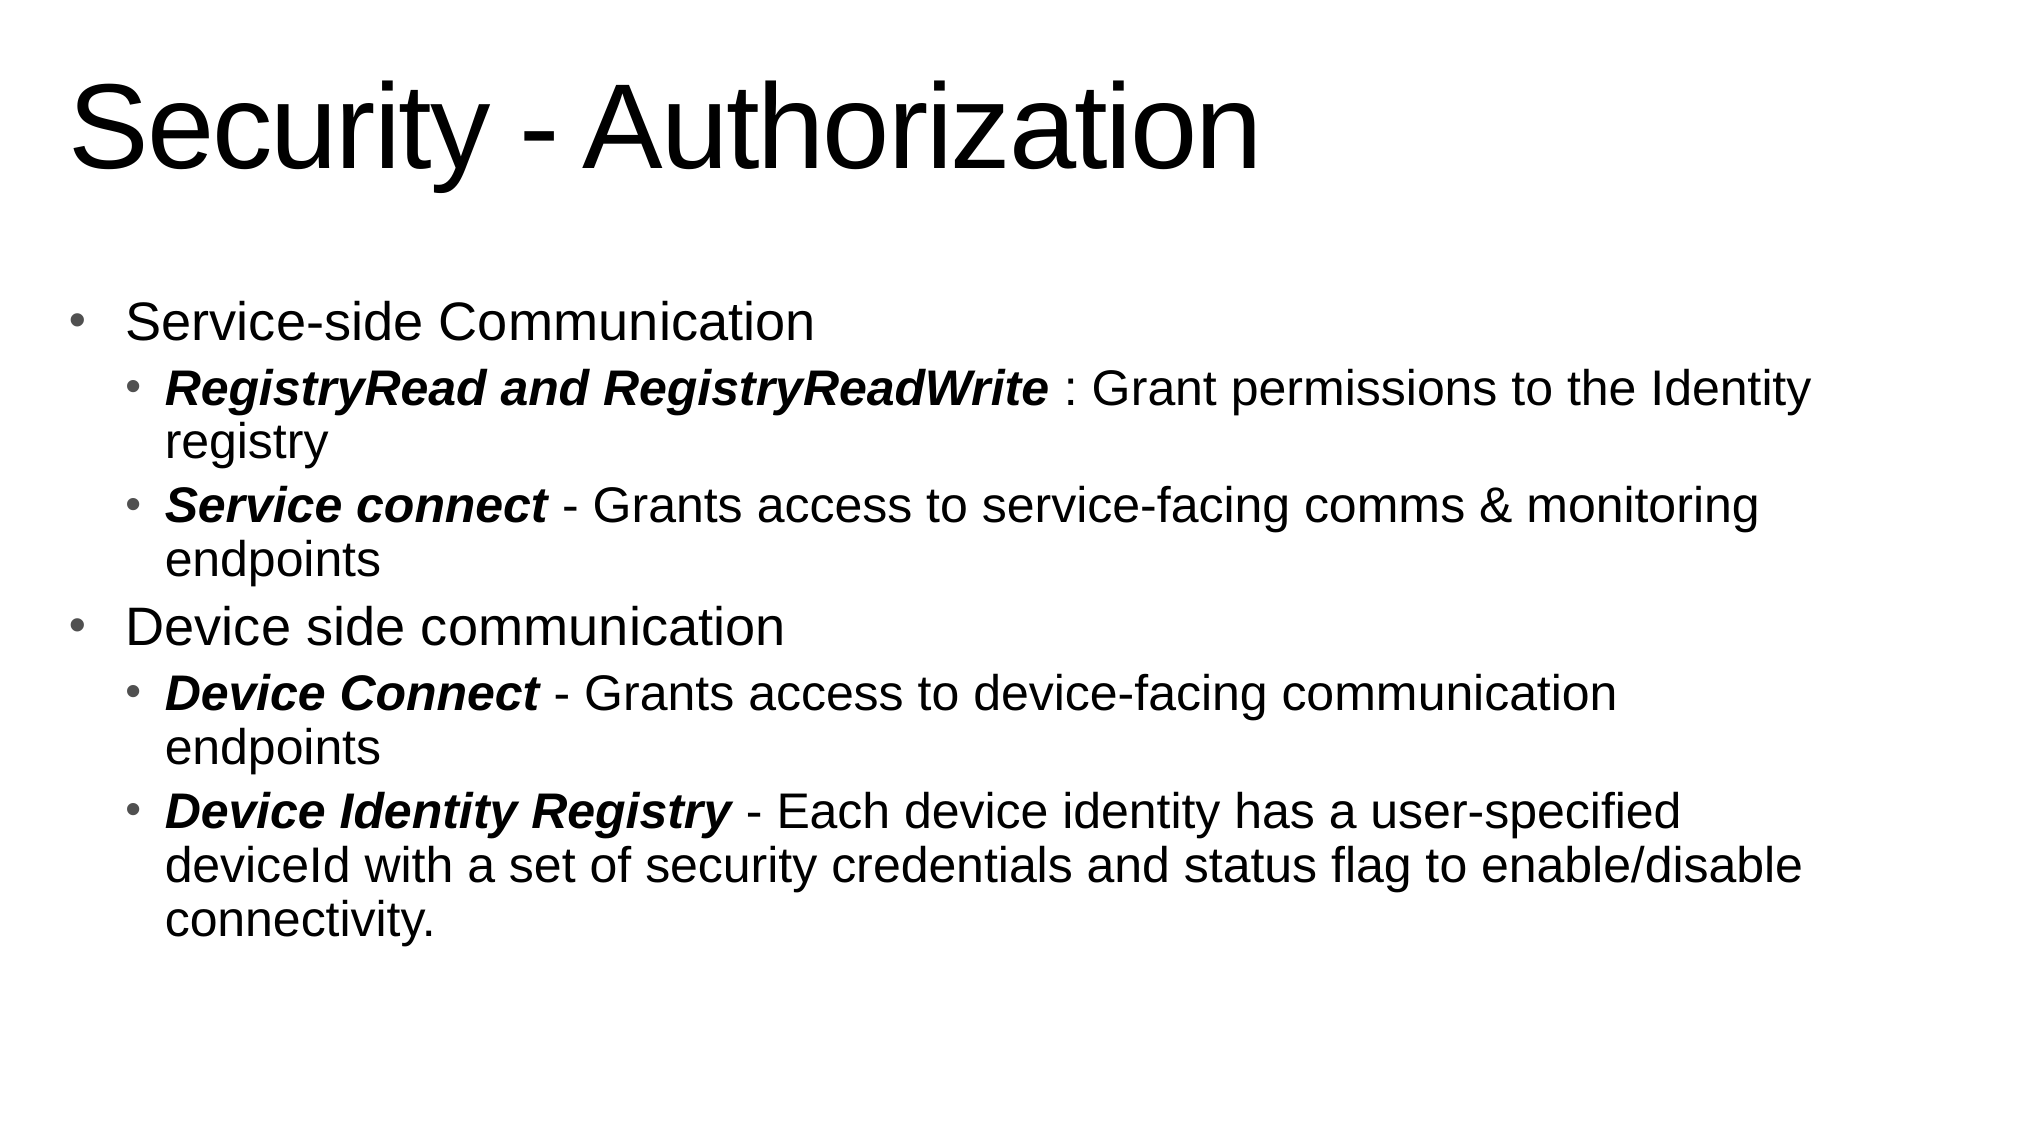

# Security - Authorization
Service-side Communication
RegistryRead and RegistryReadWrite : Grant permissions to the Identity registry
Service connect - Grants access to service-facing comms & monitoring endpoints
Device side communication
Device Connect - Grants access to device-facing communication endpoints
Device Identity Registry - Each device identity has a user-specified deviceId with a set of security credentials and status flag to enable/disable connectivity.